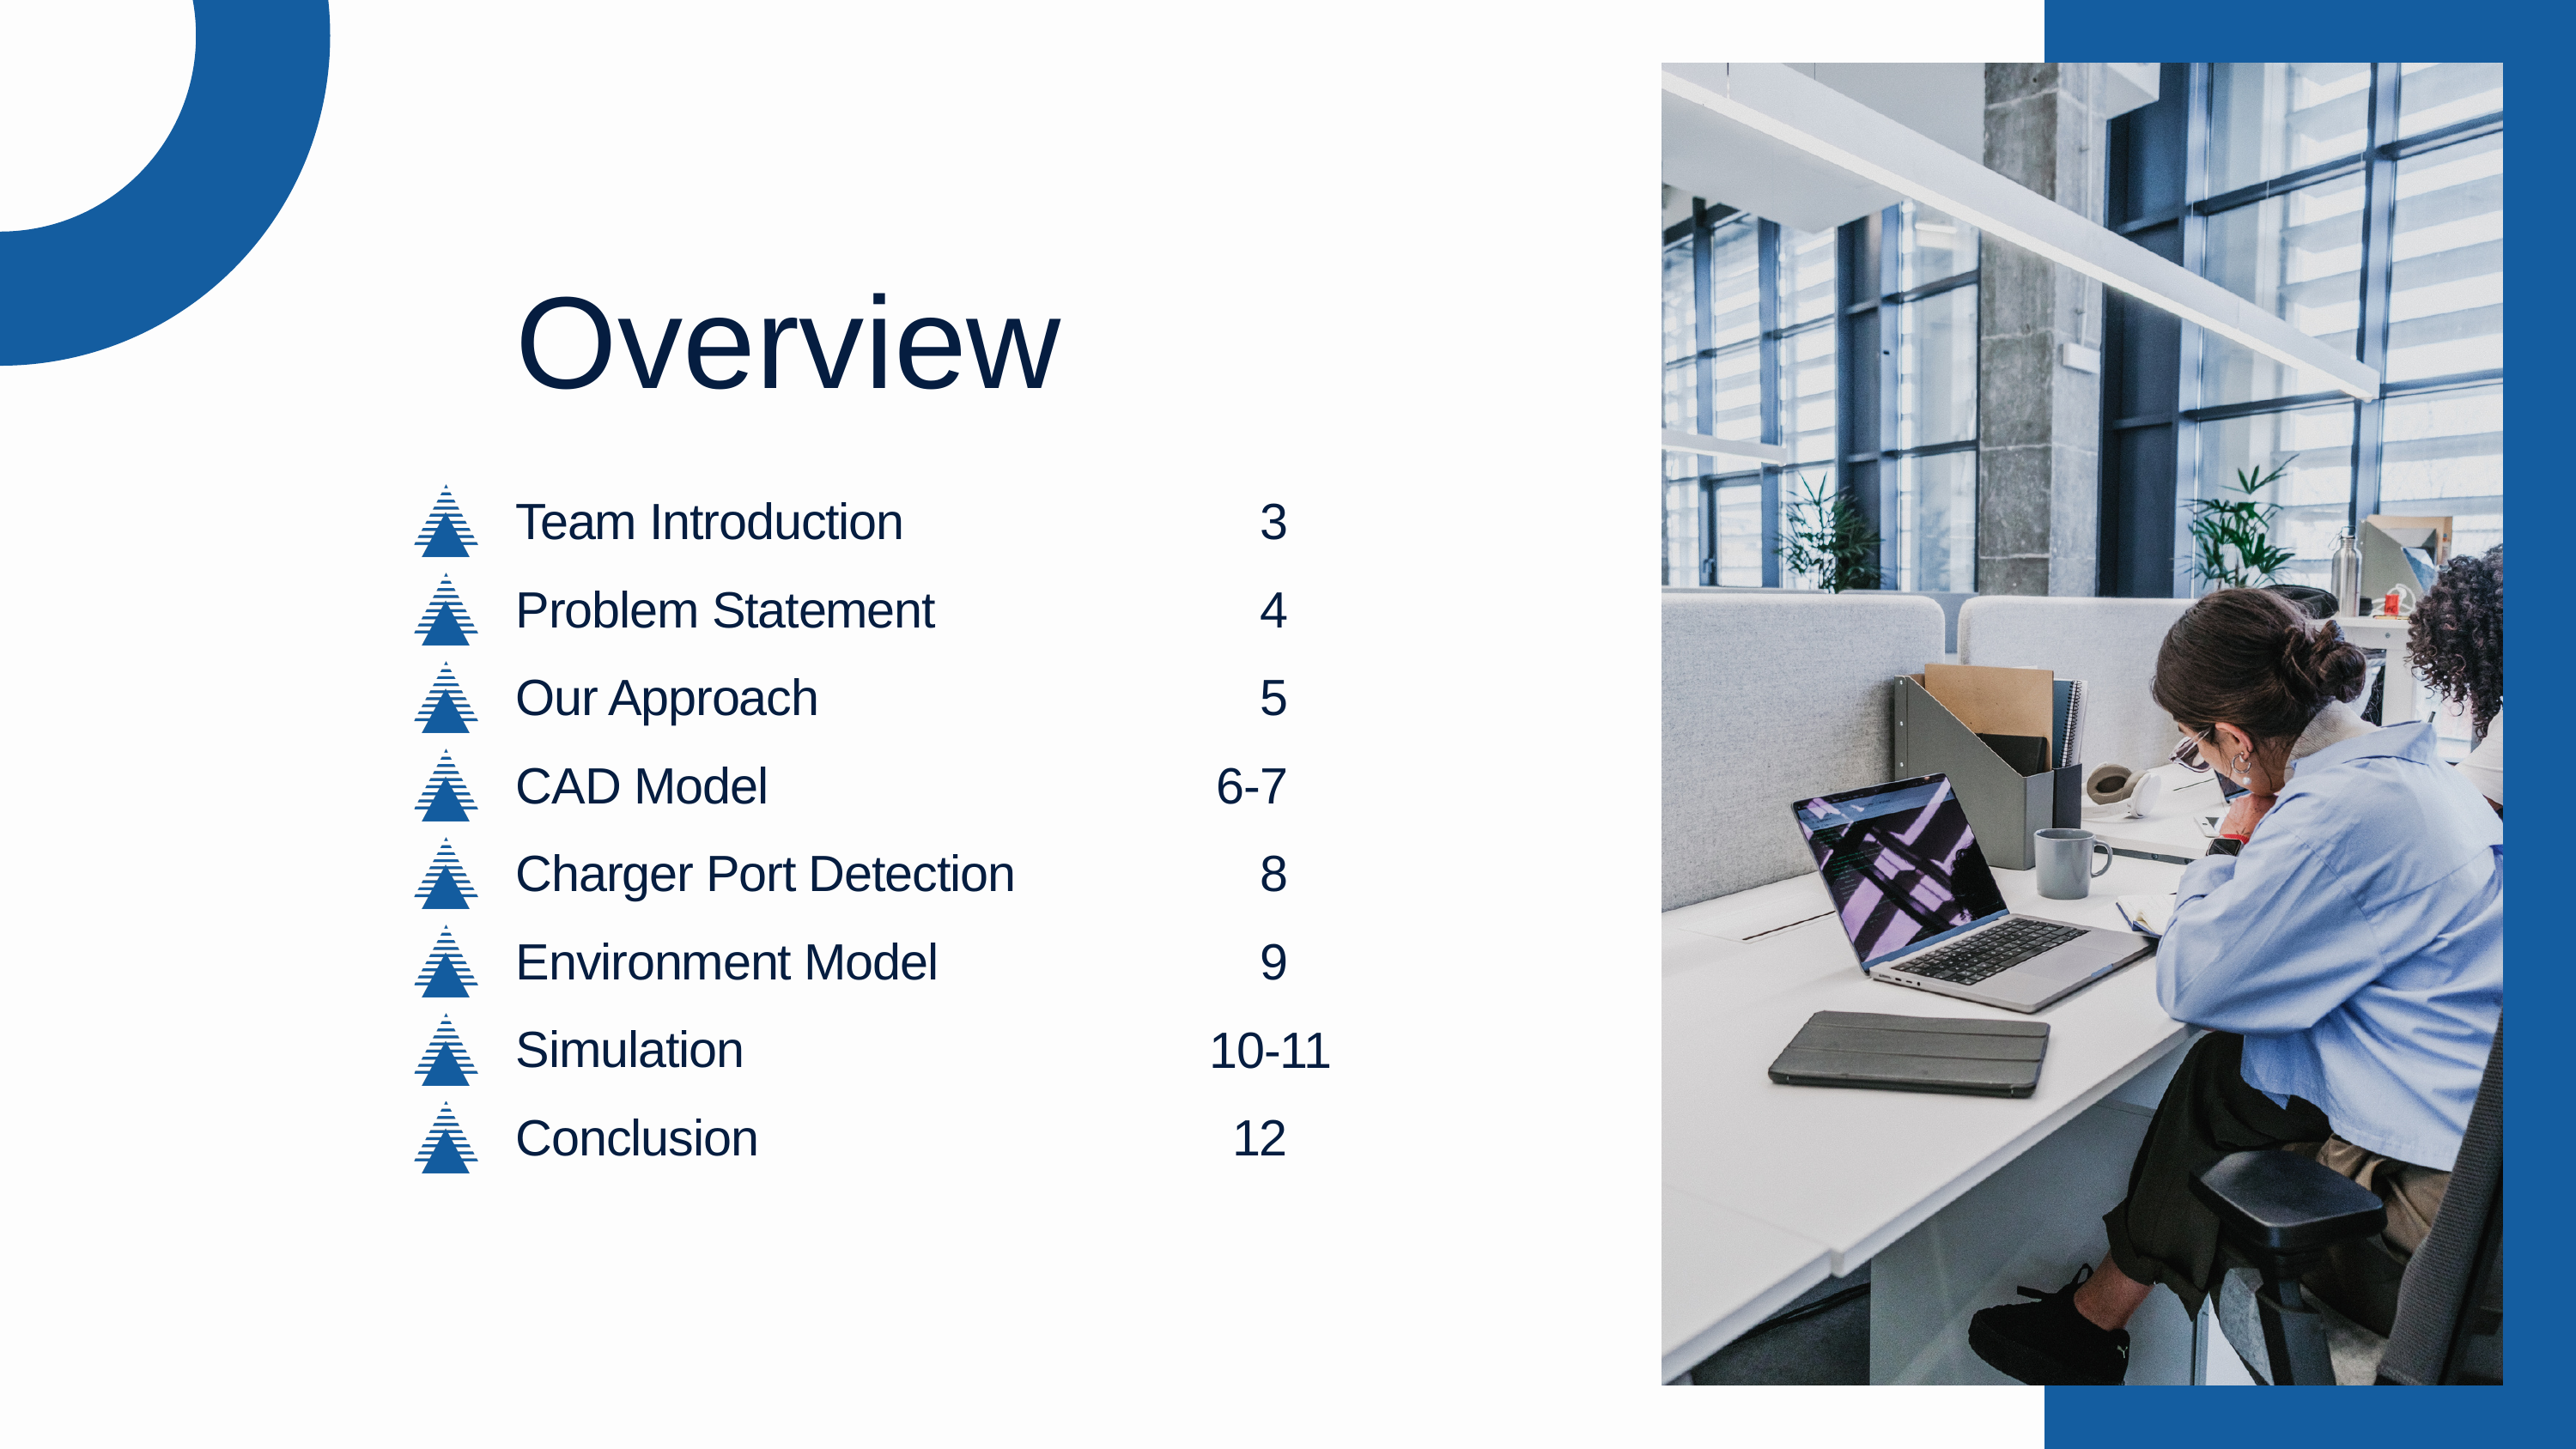

Overview
Team Introduction
3

Problem Statement
4

Our Approach
5

CAD Model
6-7

Charger Port Detection
8

Environment Model
9

Simulation
10-11

Conclusion
12